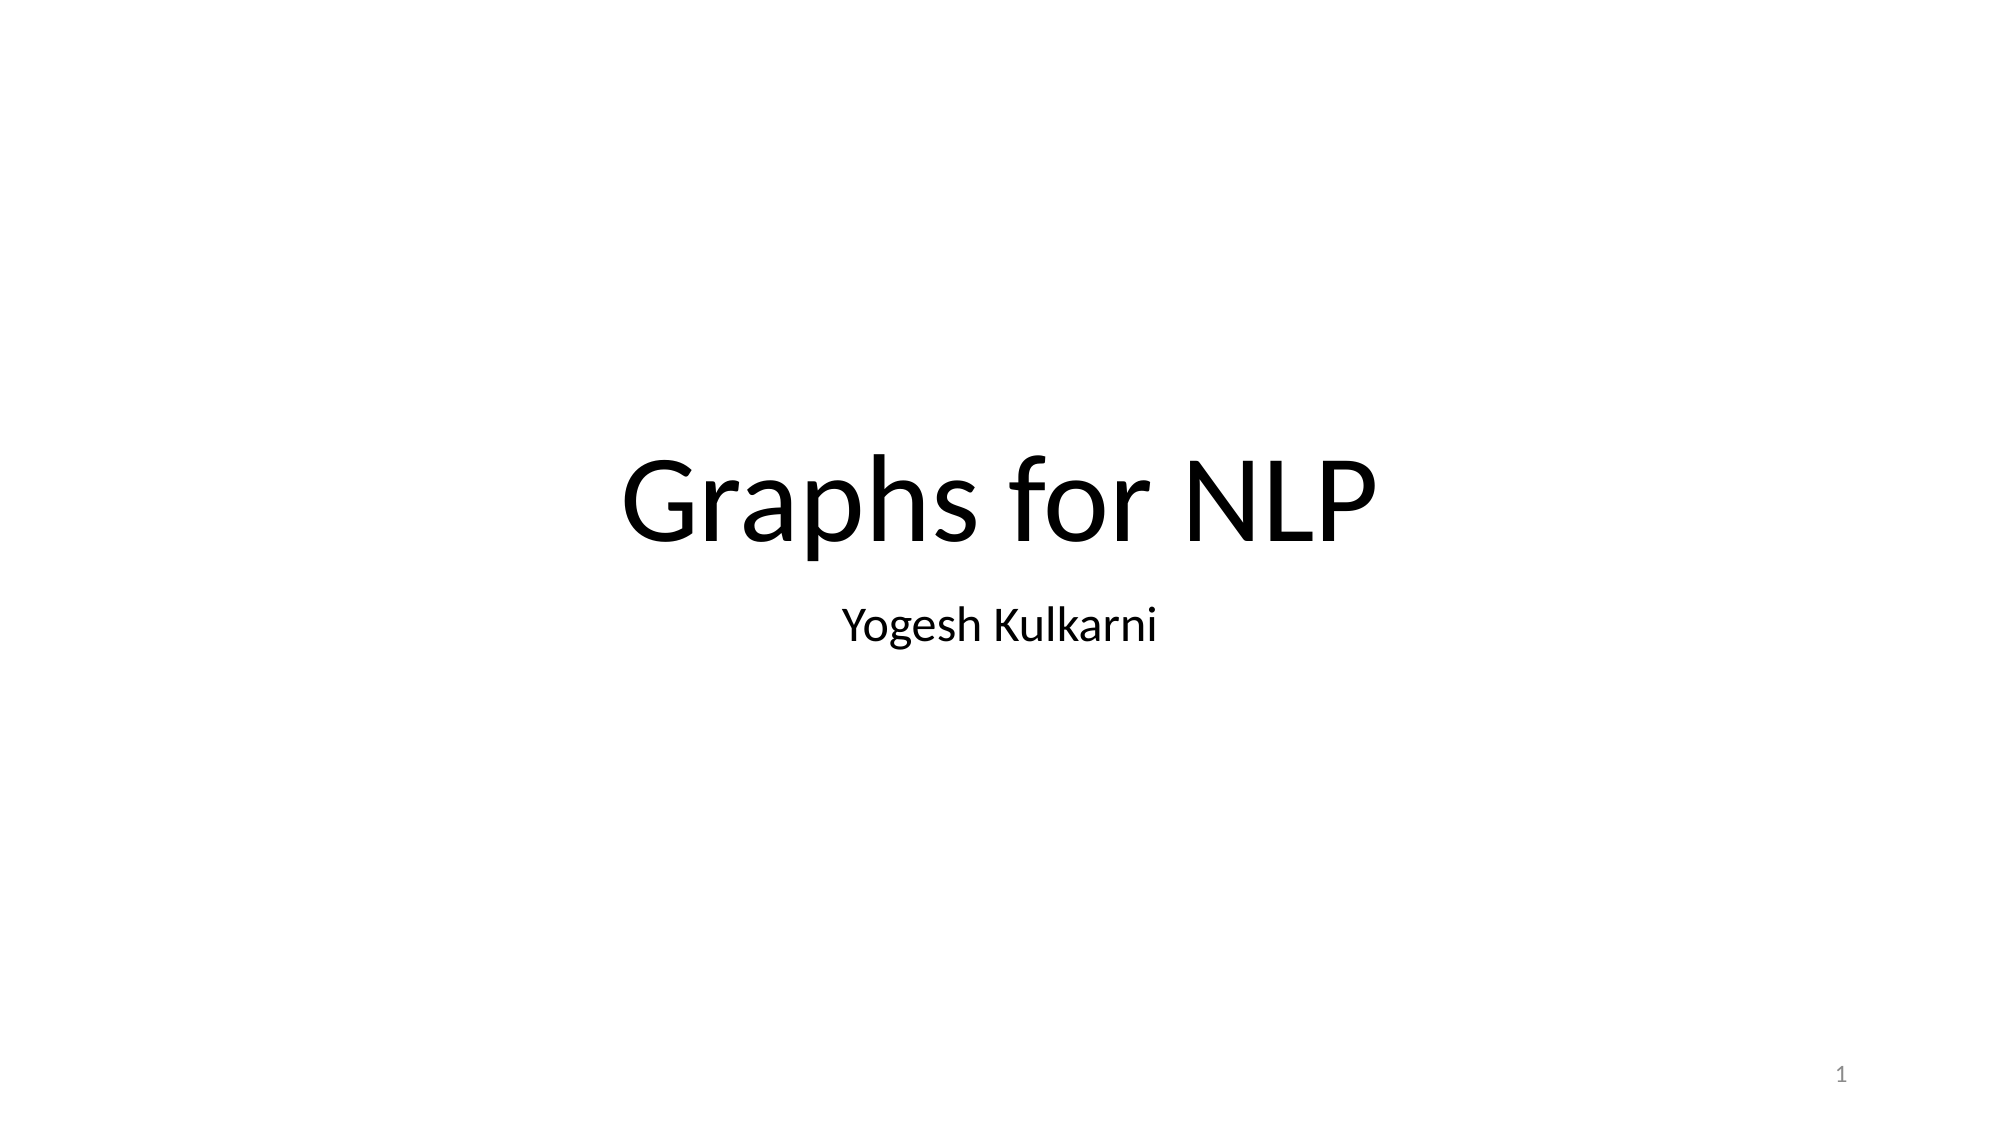

# Graphs for NLP
Yogesh Kulkarni
1